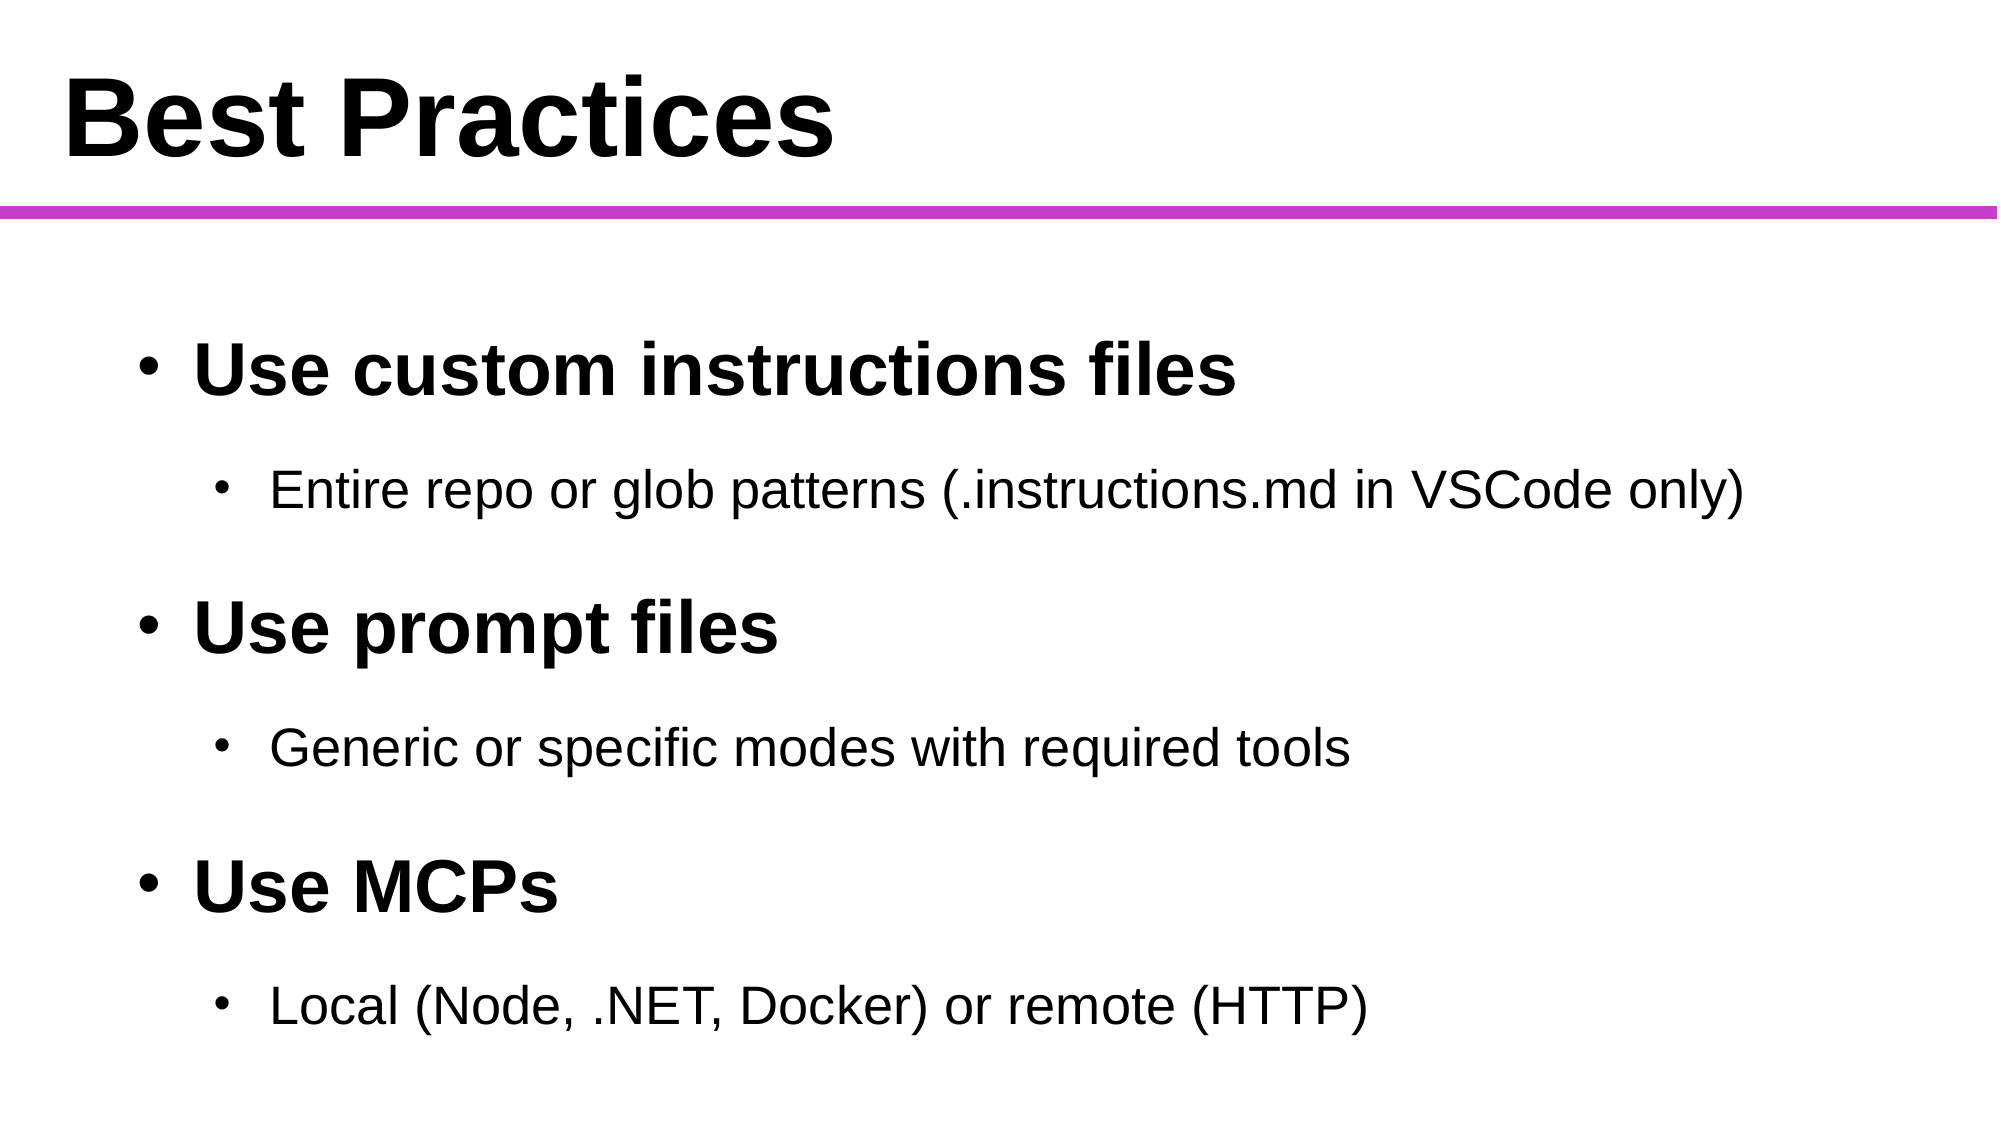

Best Practices
Use custom instructions files
Entire repo or glob patterns (.instructions.md in VSCode only)
Use prompt files
Generic or specific modes with required tools
Use MCPs
Local (Node, .NET, Docker) or remote (HTTP)